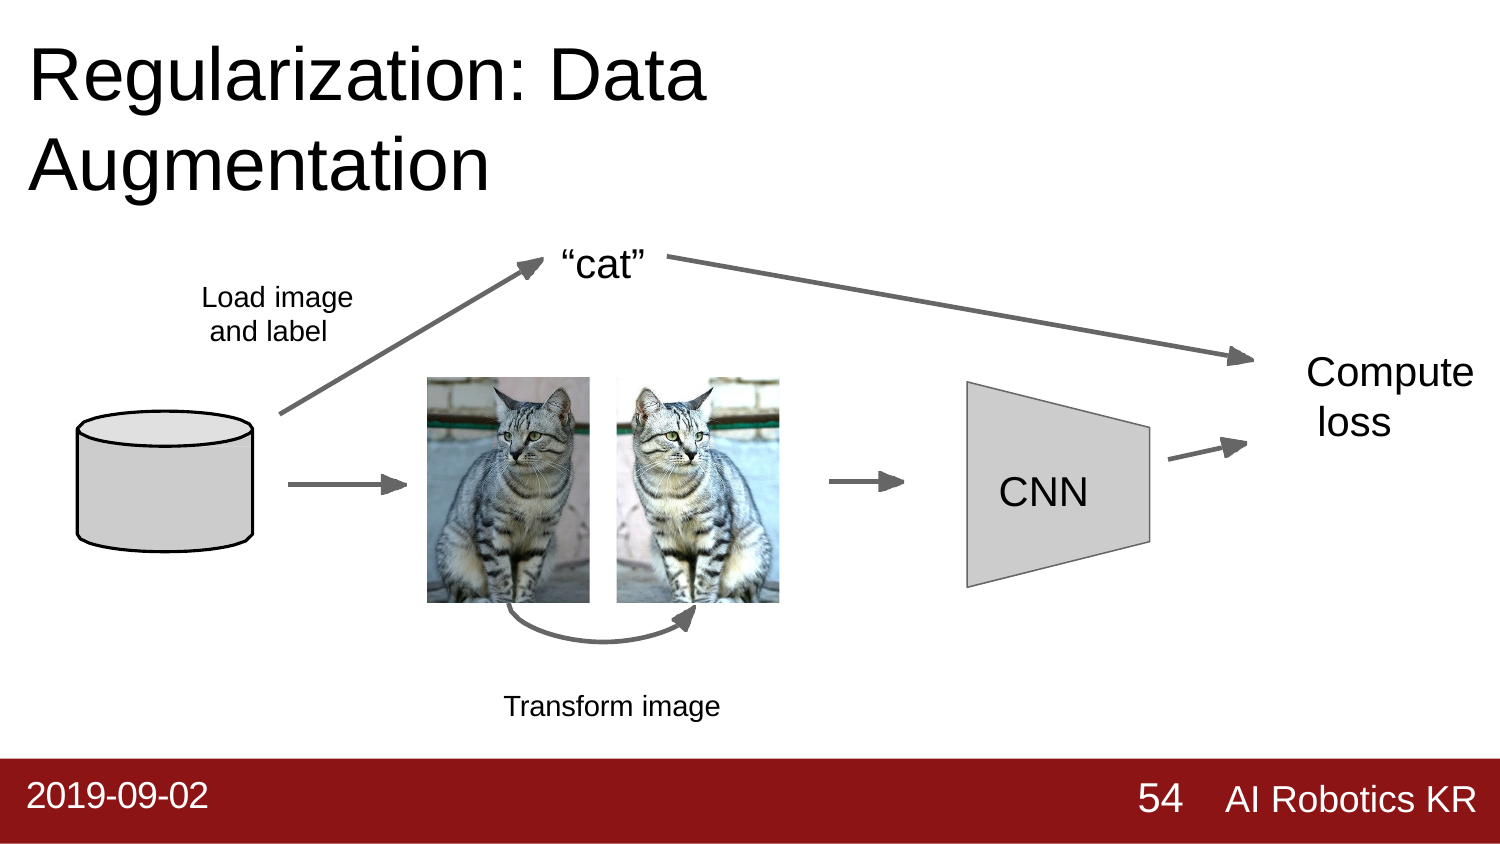

# Regularization: Data Augmentation
“cat”

Load image  and label
Compute  loss
CNN

Transform image
AI Robotics KR
2019-09-02
54